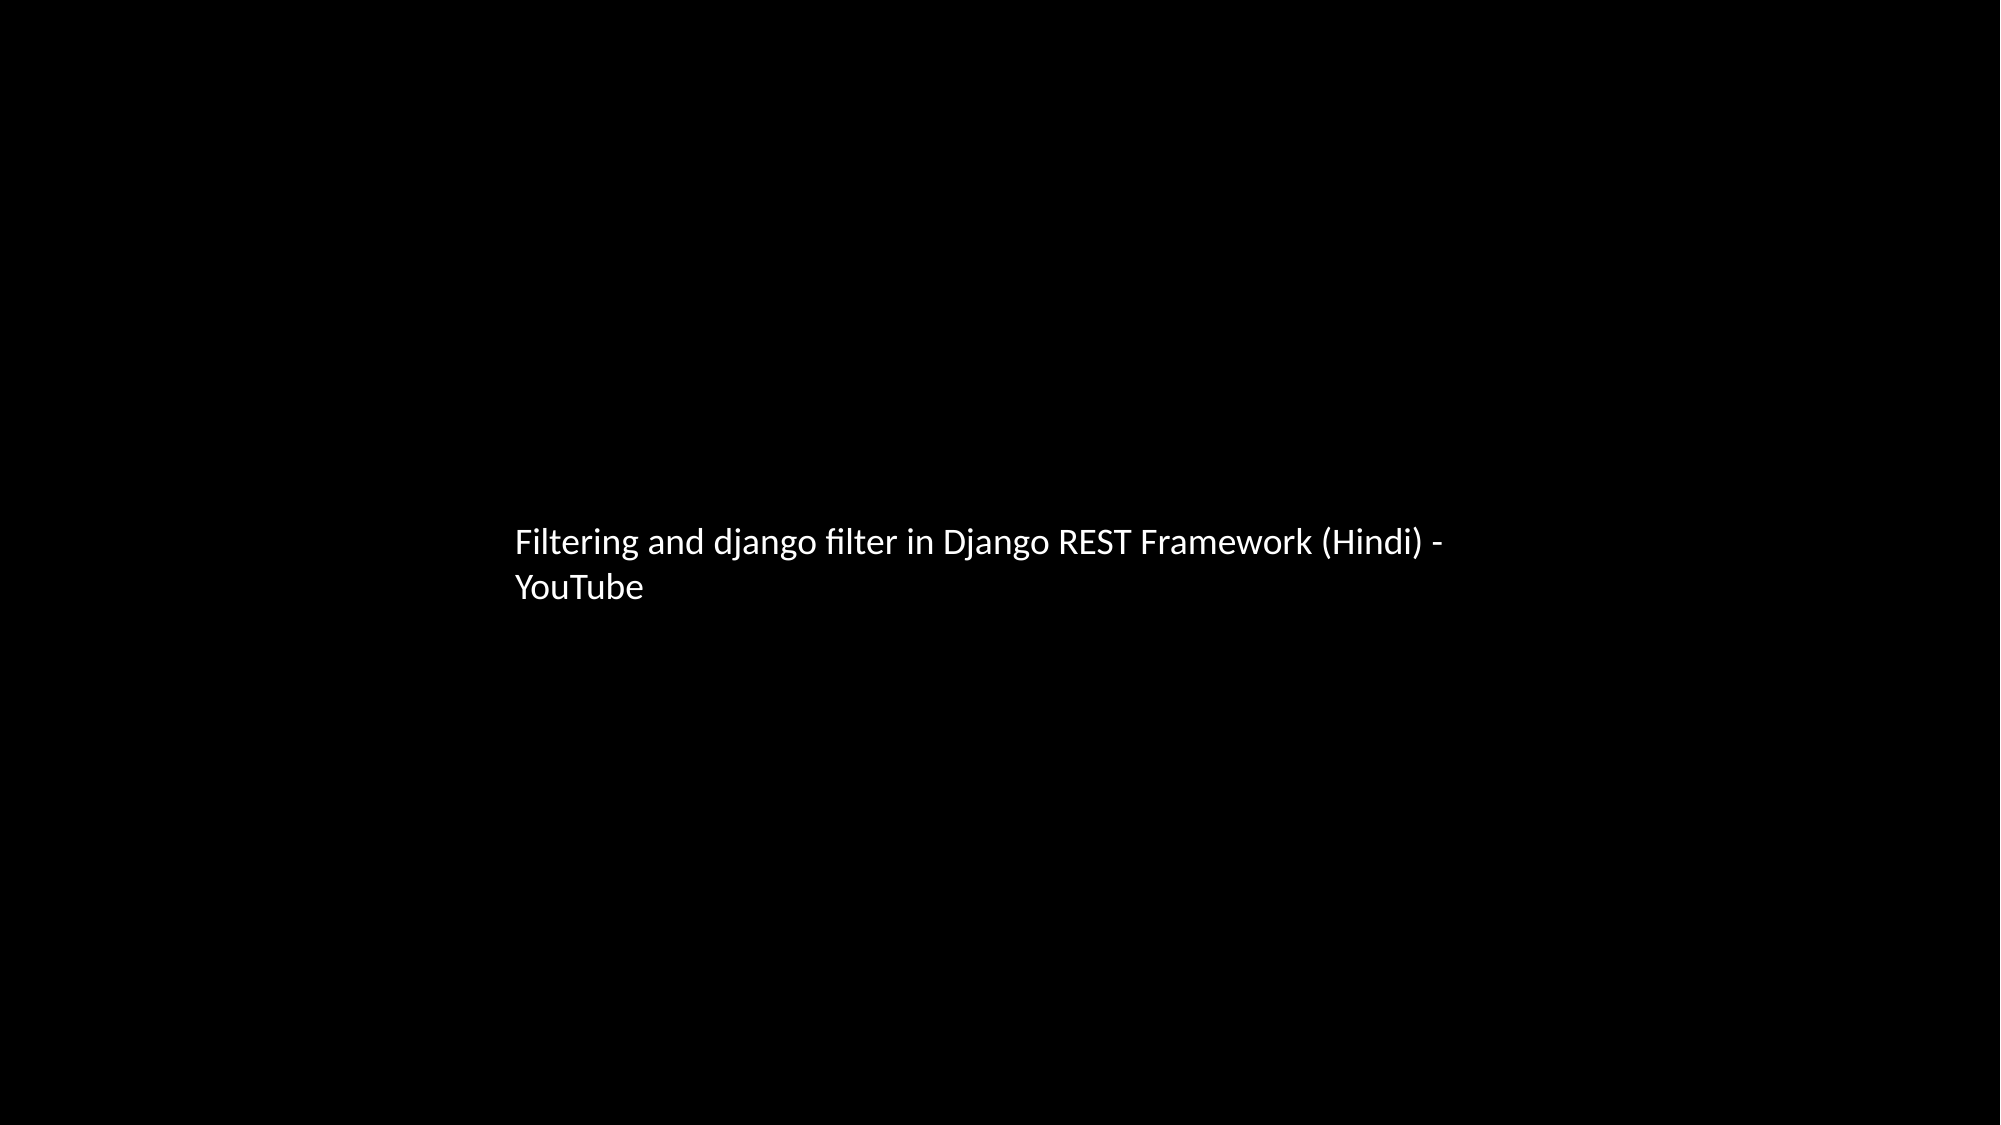

Filtering and django filter in Django REST Framework (Hindi) - YouTube